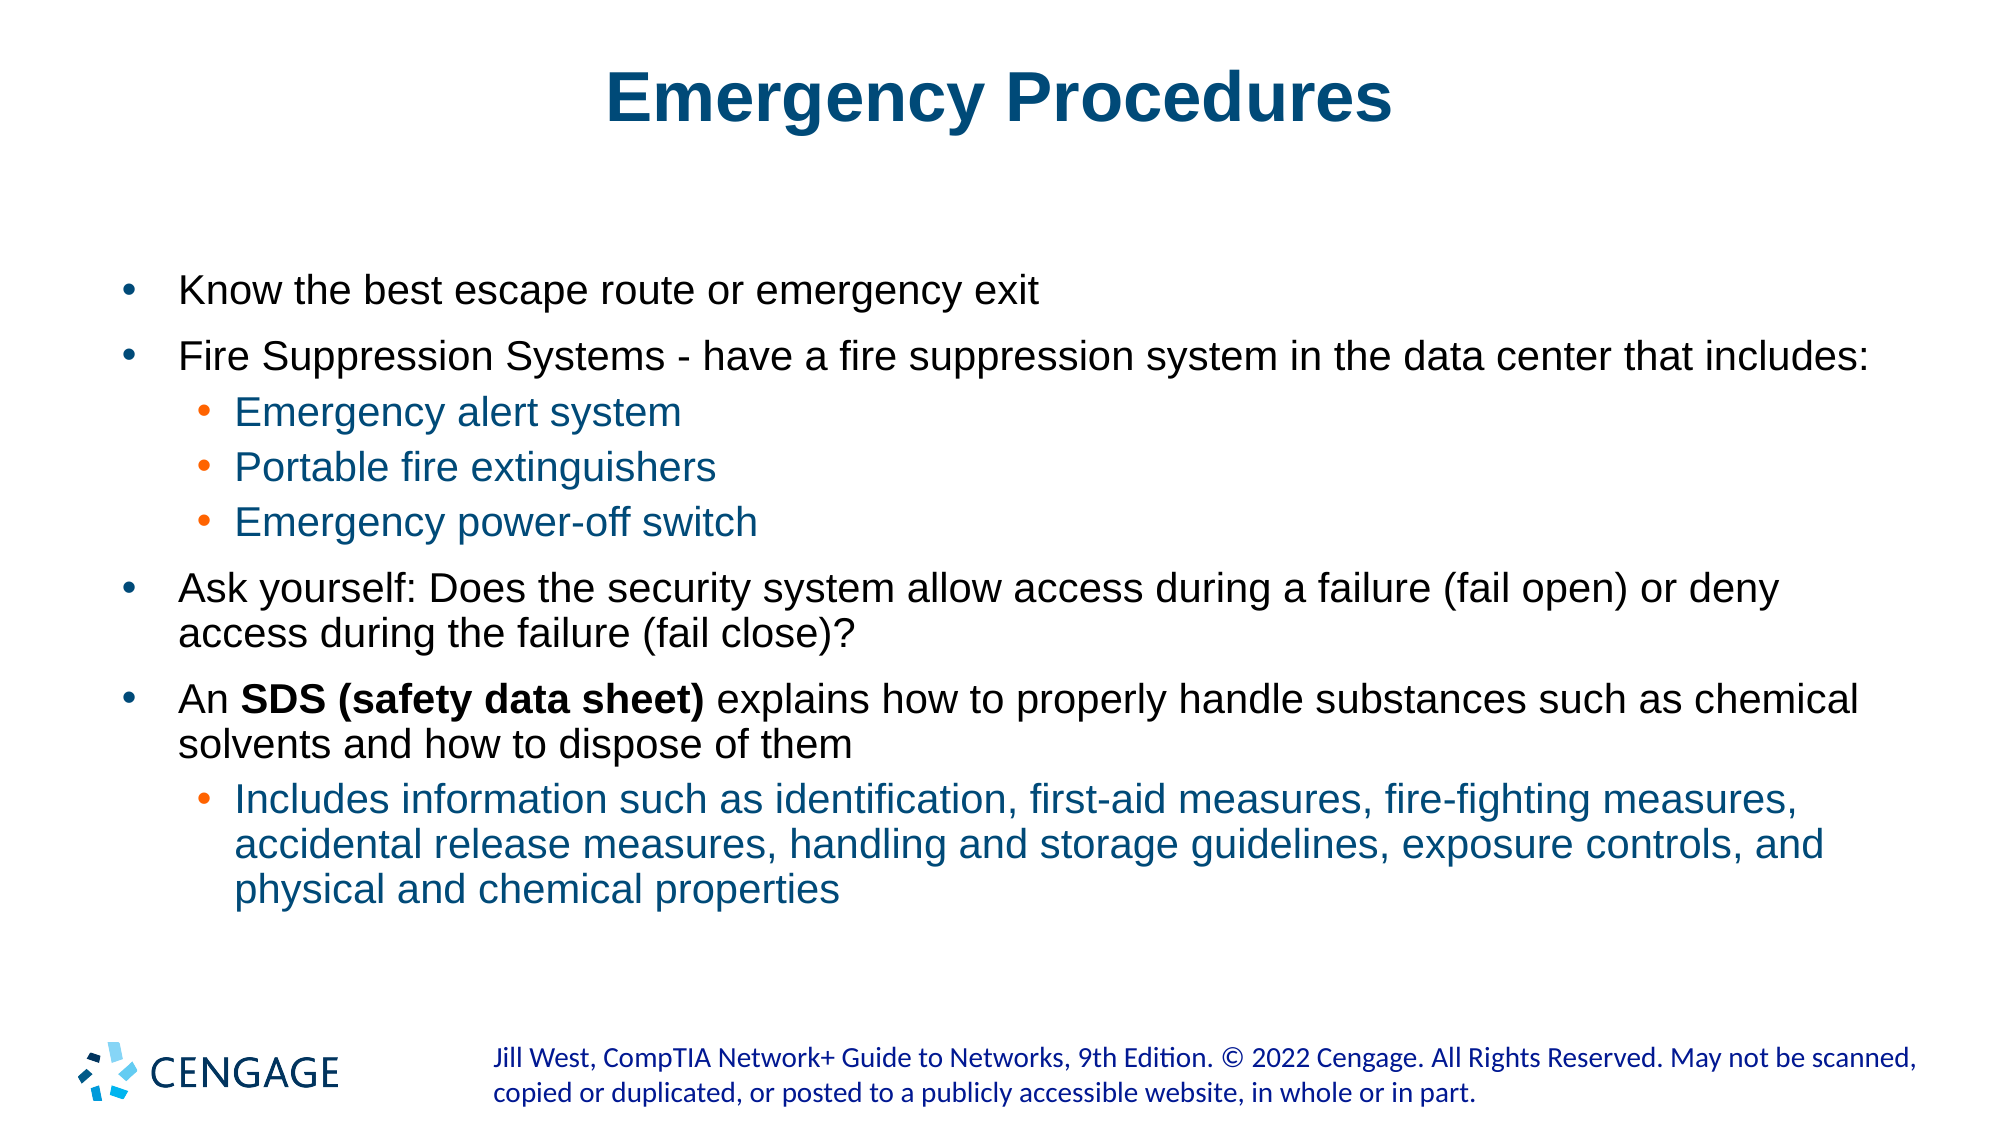

# Emergency Procedures
Know the best escape route or emergency exit
Fire Suppression Systems - have a fire suppression system in the data center that includes:
Emergency alert system
Portable fire extinguishers
Emergency power-off switch
Ask yourself: Does the security system allow access during a failure (fail open) or deny access during the failure (fail close)?
An SDS (safety data sheet) explains how to properly handle substances such as chemical solvents and how to dispose of them
Includes information such as identification, first-aid measures, fire-fighting measures, accidental release measures, handling and storage guidelines, exposure controls, and physical and chemical properties